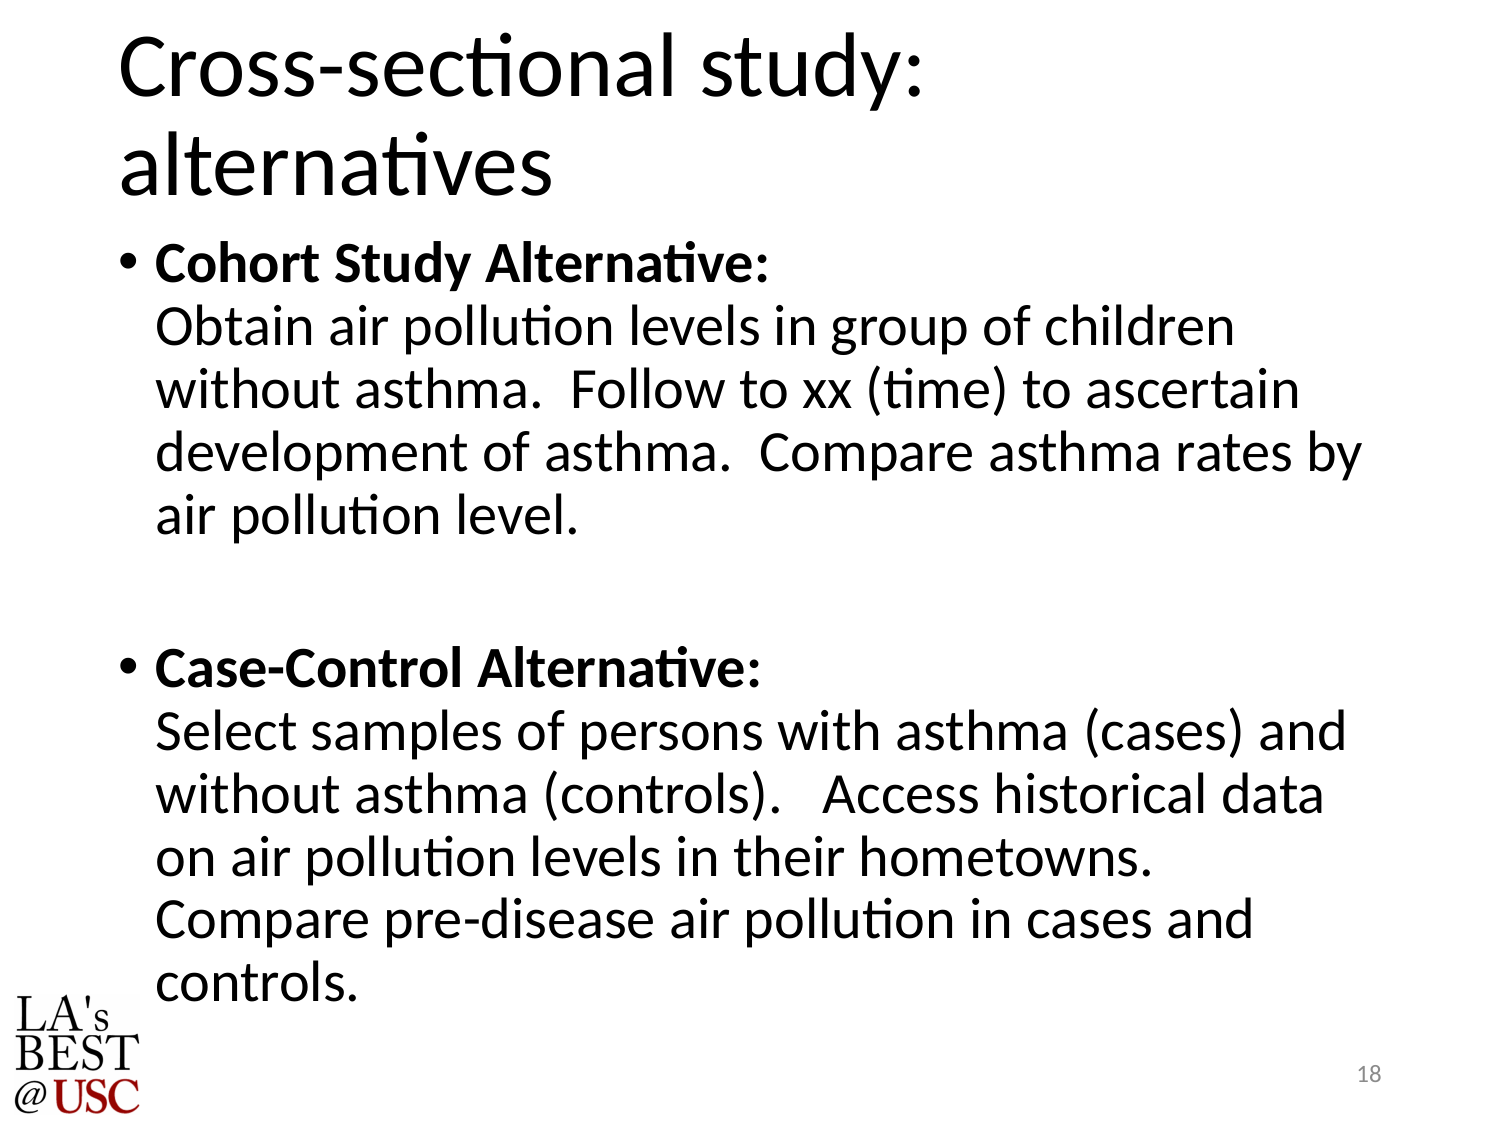

# Cross-sectional study: alternatives
Cohort Study Alternative:
Obtain air pollution levels in group of children without asthma.  Follow to xx (time) to ascertain development of asthma.  Compare asthma rates by air pollution level.
Case-Control Alternative:
Select samples of persons with asthma (cases) and without asthma (controls).   Access historical data on air pollution levels in their hometowns.  Compare pre-disease air pollution in cases and controls.
18